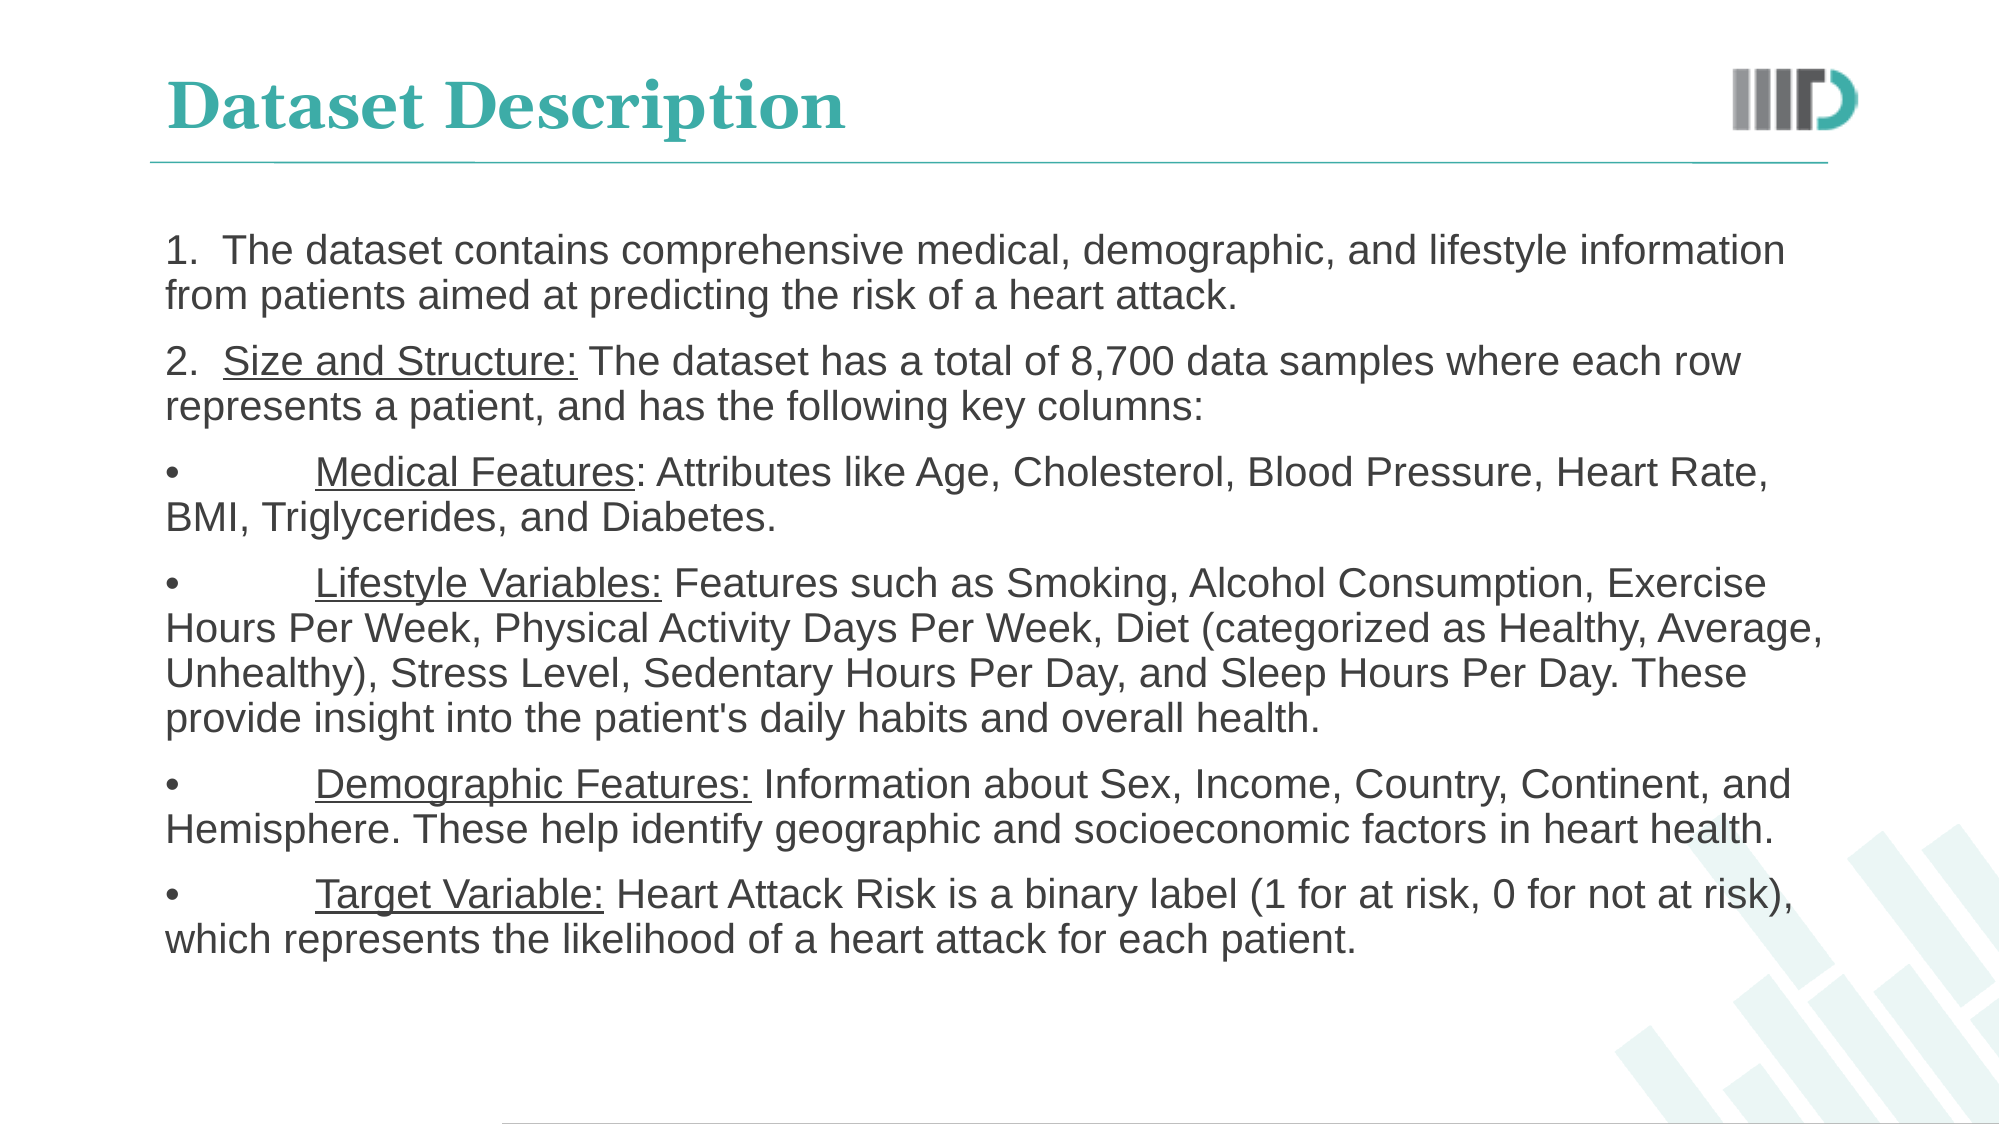

# Dataset Description
1.  The dataset contains comprehensive medical, demographic, and lifestyle information from patients aimed at predicting the risk of a heart attack.
2.  Size and Structure: The dataset has a total of 8,700 data samples where each row represents a patient, and has the following key columns:
•	Medical Features: Attributes like Age, Cholesterol, Blood Pressure, Heart Rate, BMI, Triglycerides, and Diabetes.
•	Lifestyle Variables: Features such as Smoking, Alcohol Consumption, Exercise Hours Per Week, Physical Activity Days Per Week, Diet (categorized as Healthy, Average, Unhealthy), Stress Level, Sedentary Hours Per Day, and Sleep Hours Per Day. These provide insight into the patient's daily habits and overall health.
•	Demographic Features: Information about Sex, Income, Country, Continent, and Hemisphere. These help identify geographic and socioeconomic factors in heart health.
•	Target Variable: Heart Attack Risk is a binary label (1 for at risk, 0 for not at risk), which represents the likelihood of a heart attack for each patient.